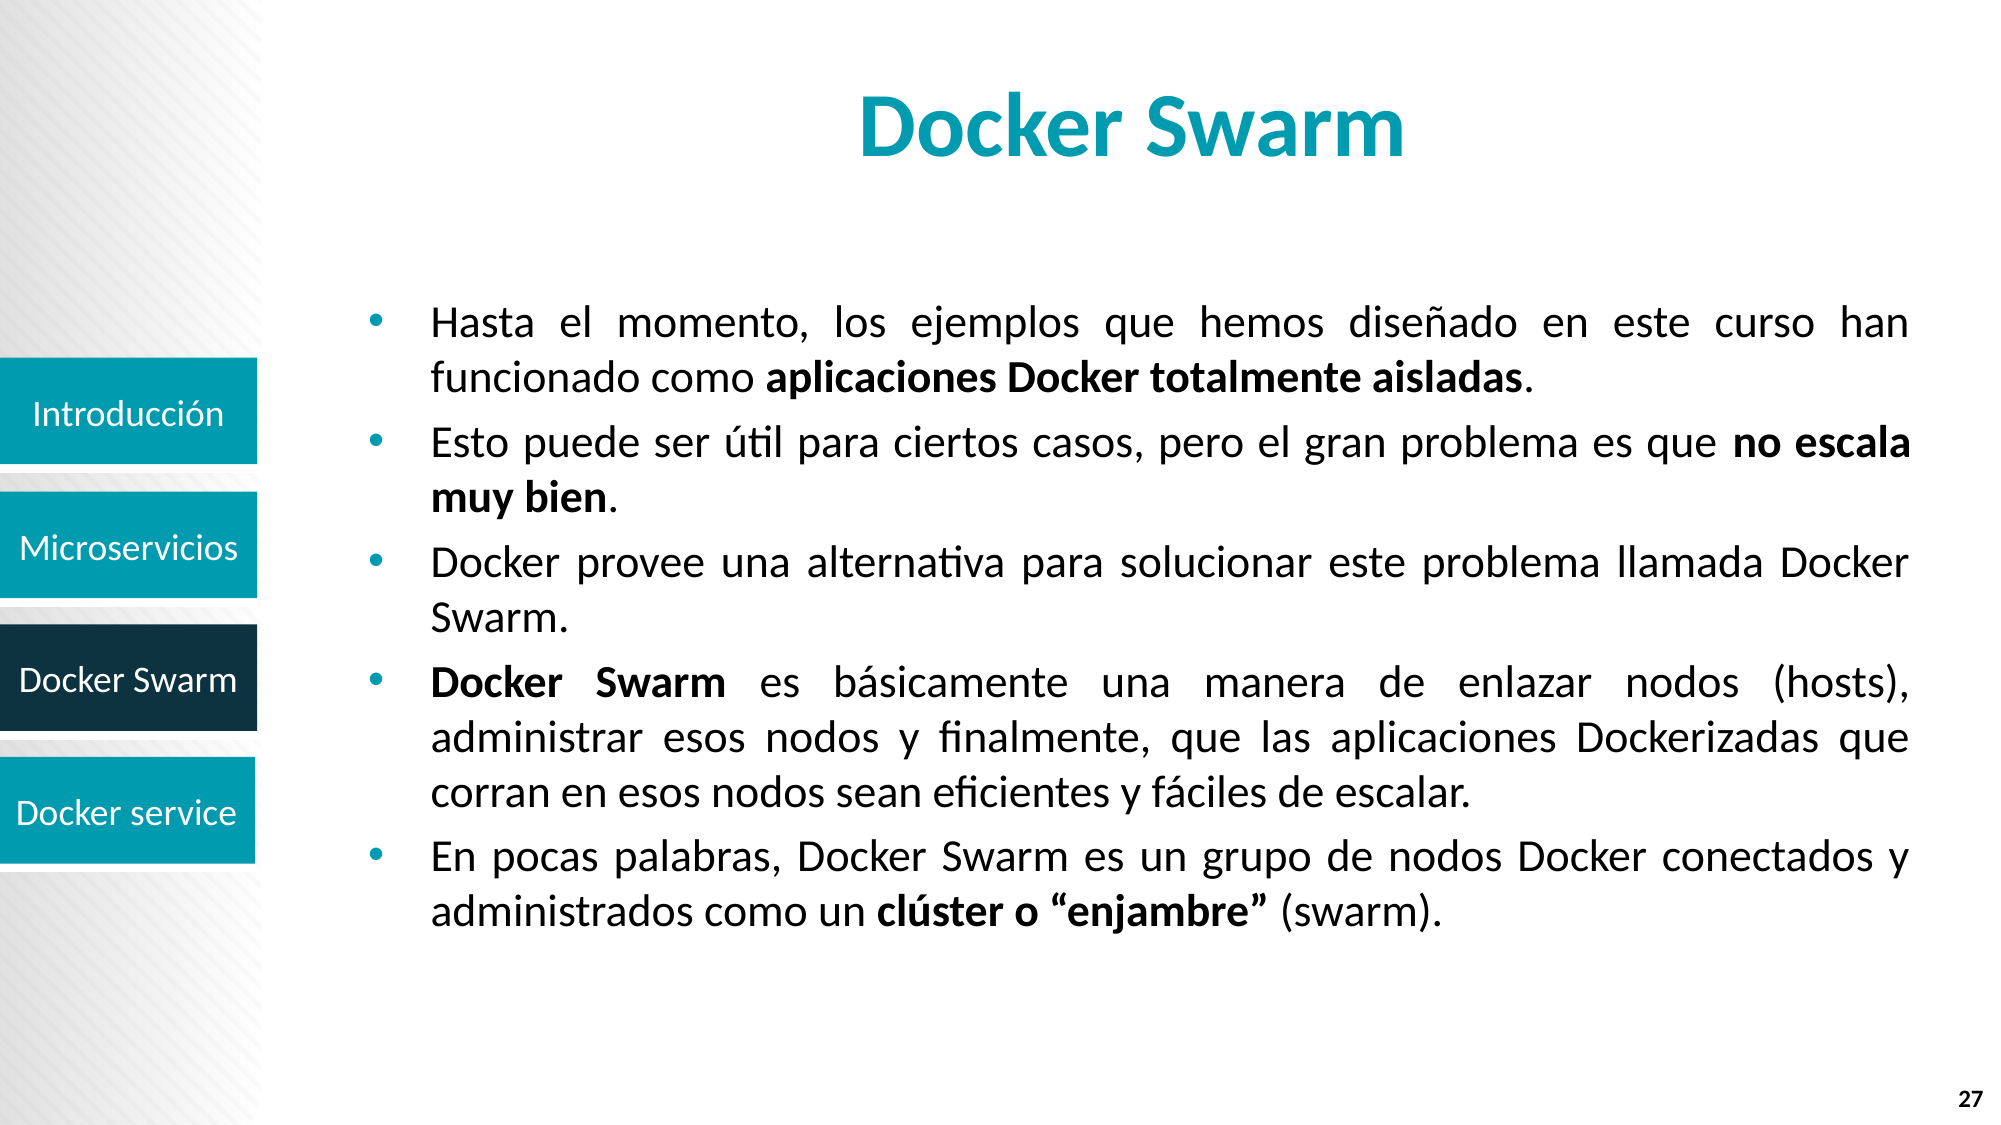

# Docker Swarm
Hasta el momento, los ejemplos que hemos diseñado en este curso han funcionado como aplicaciones Docker totalmente aisladas.
Esto puede ser útil para ciertos casos, pero el gran problema es que no escala muy bien.
Docker provee una alternativa para solucionar este problema llamada Docker Swarm.
Docker Swarm es básicamente una manera de enlazar nodos (hosts), administrar esos nodos y finalmente, que las aplicaciones Dockerizadas que corran en esos nodos sean eficientes y fáciles de escalar.
En pocas palabras, Docker Swarm es un grupo de nodos Docker conectados y administrados como un clúster o “enjambre” (swarm).
27